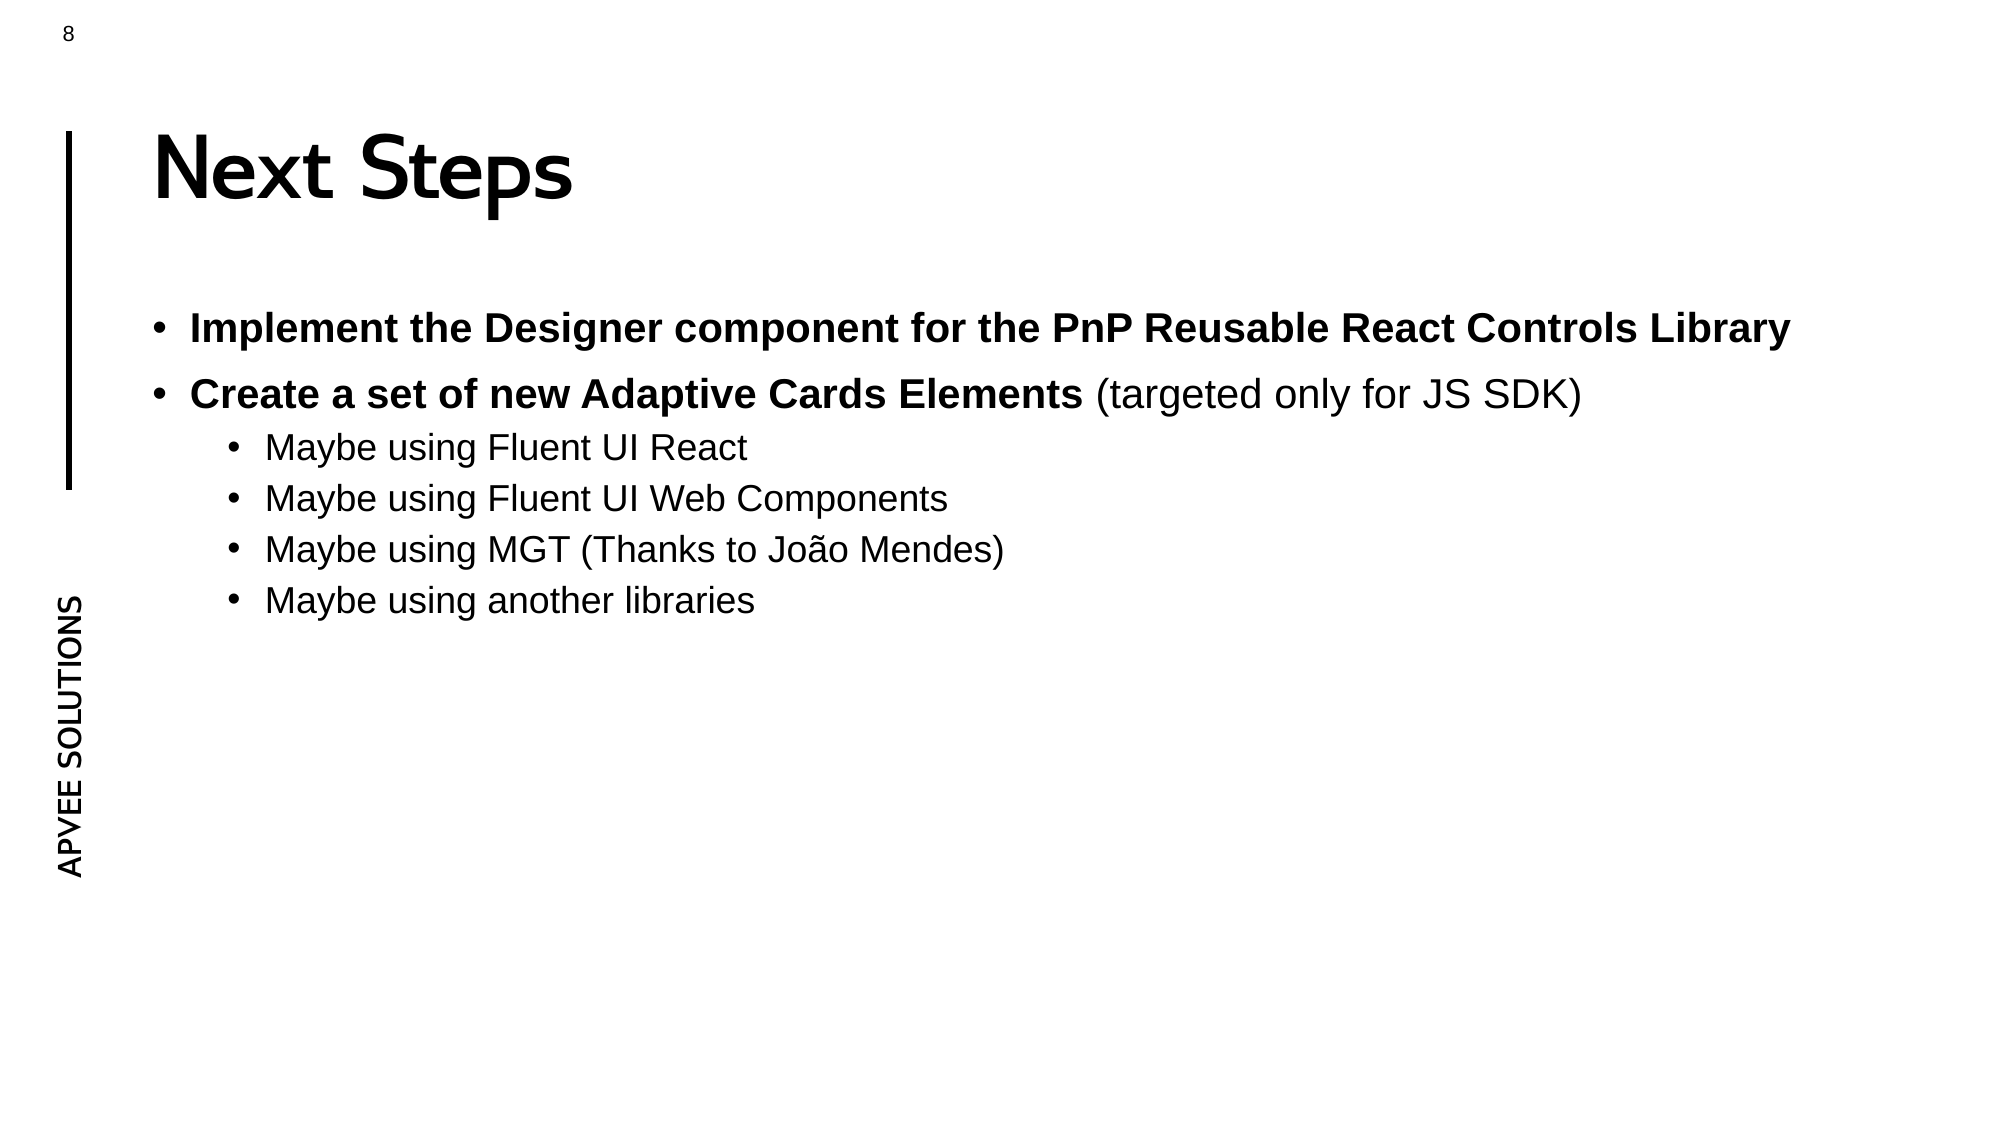

# Next Steps
Implement the Designer component for the PnP Reusable React Controls Library
Create a set of new Adaptive Cards Elements (targeted only for JS SDK)
Maybe using Fluent UI React
Maybe using Fluent UI Web Components
Maybe using MGT (Thanks to João Mendes)
Maybe using another libraries